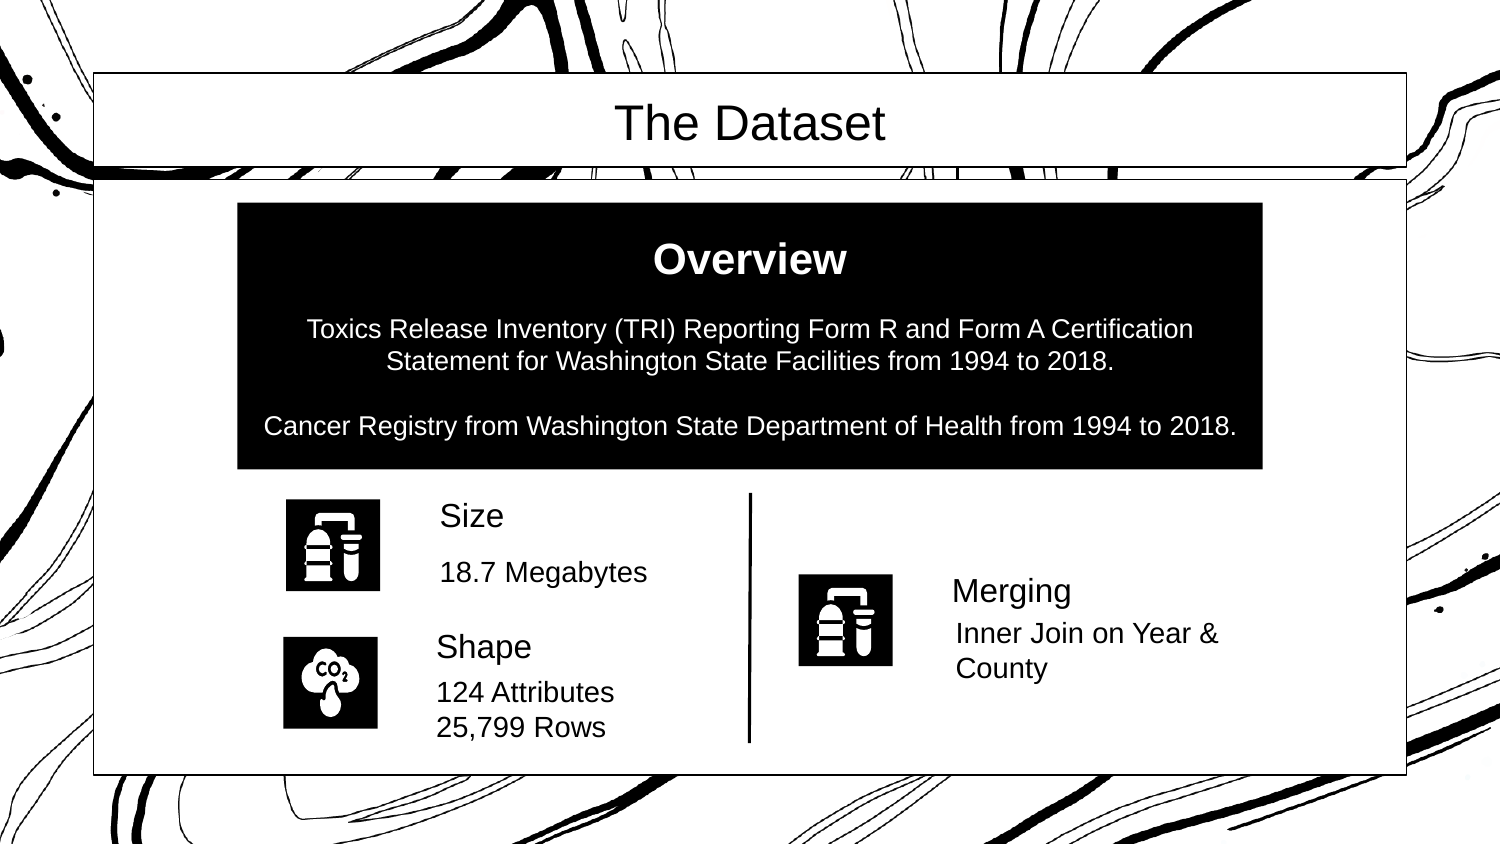

# The Dataset
Overview

Toxics Release Inventory (TRI) Reporting Form R and Form A Certification Statement for Washington State Facilities from 1994 to 2018.

Cancer Registry from Washington State Department of Health from 1994 to 2018.
Size

18.7 Megabytes

Merging

Inner Join on Year & County
Shape

124 Attributes
25,799 Rows